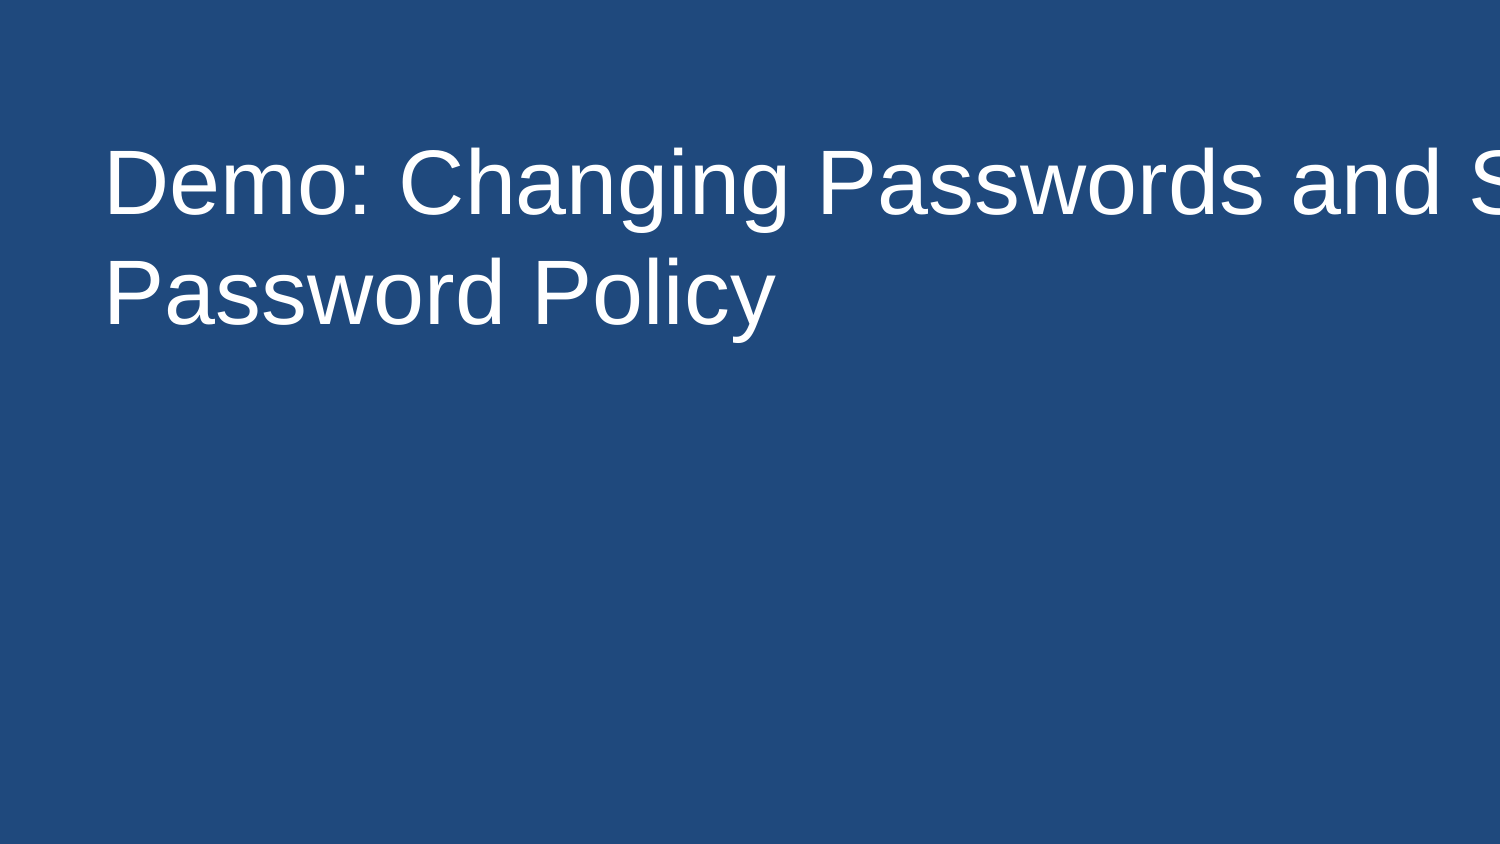

Demo: Changing Passwords and Setting Password Policy